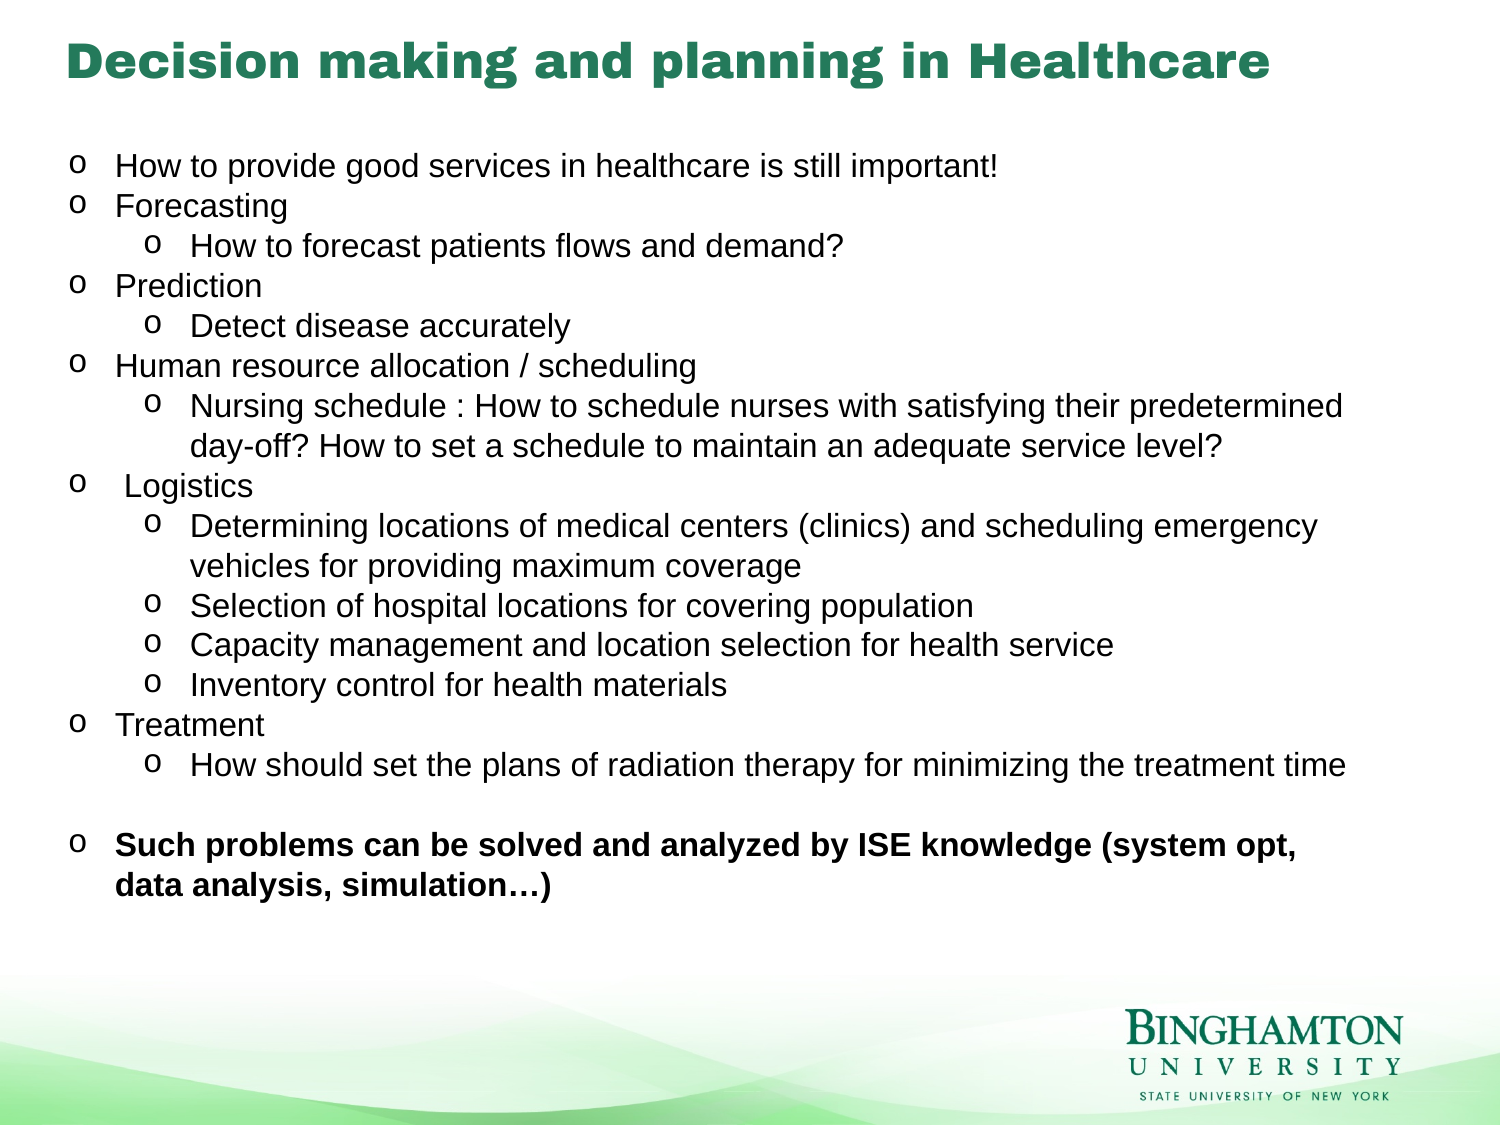

# Decision making and planning in Healthcare
How to provide good services in healthcare is still important!
Forecasting
How to forecast patients flows and demand?
Prediction
Detect disease accurately
Human resource allocation / scheduling
Nursing schedule : How to schedule nurses with satisfying their predetermined day-off? How to set a schedule to maintain an adequate service level?
 Logistics
Determining locations of medical centers (clinics) and scheduling emergency vehicles for providing maximum coverage
Selection of hospital locations for covering population
Capacity management and location selection for health service
Inventory control for health materials
Treatment
How should set the plans of radiation therapy for minimizing the treatment time

Such problems can be solved and analyzed by ISE knowledge (system opt, data analysis, simulation…)